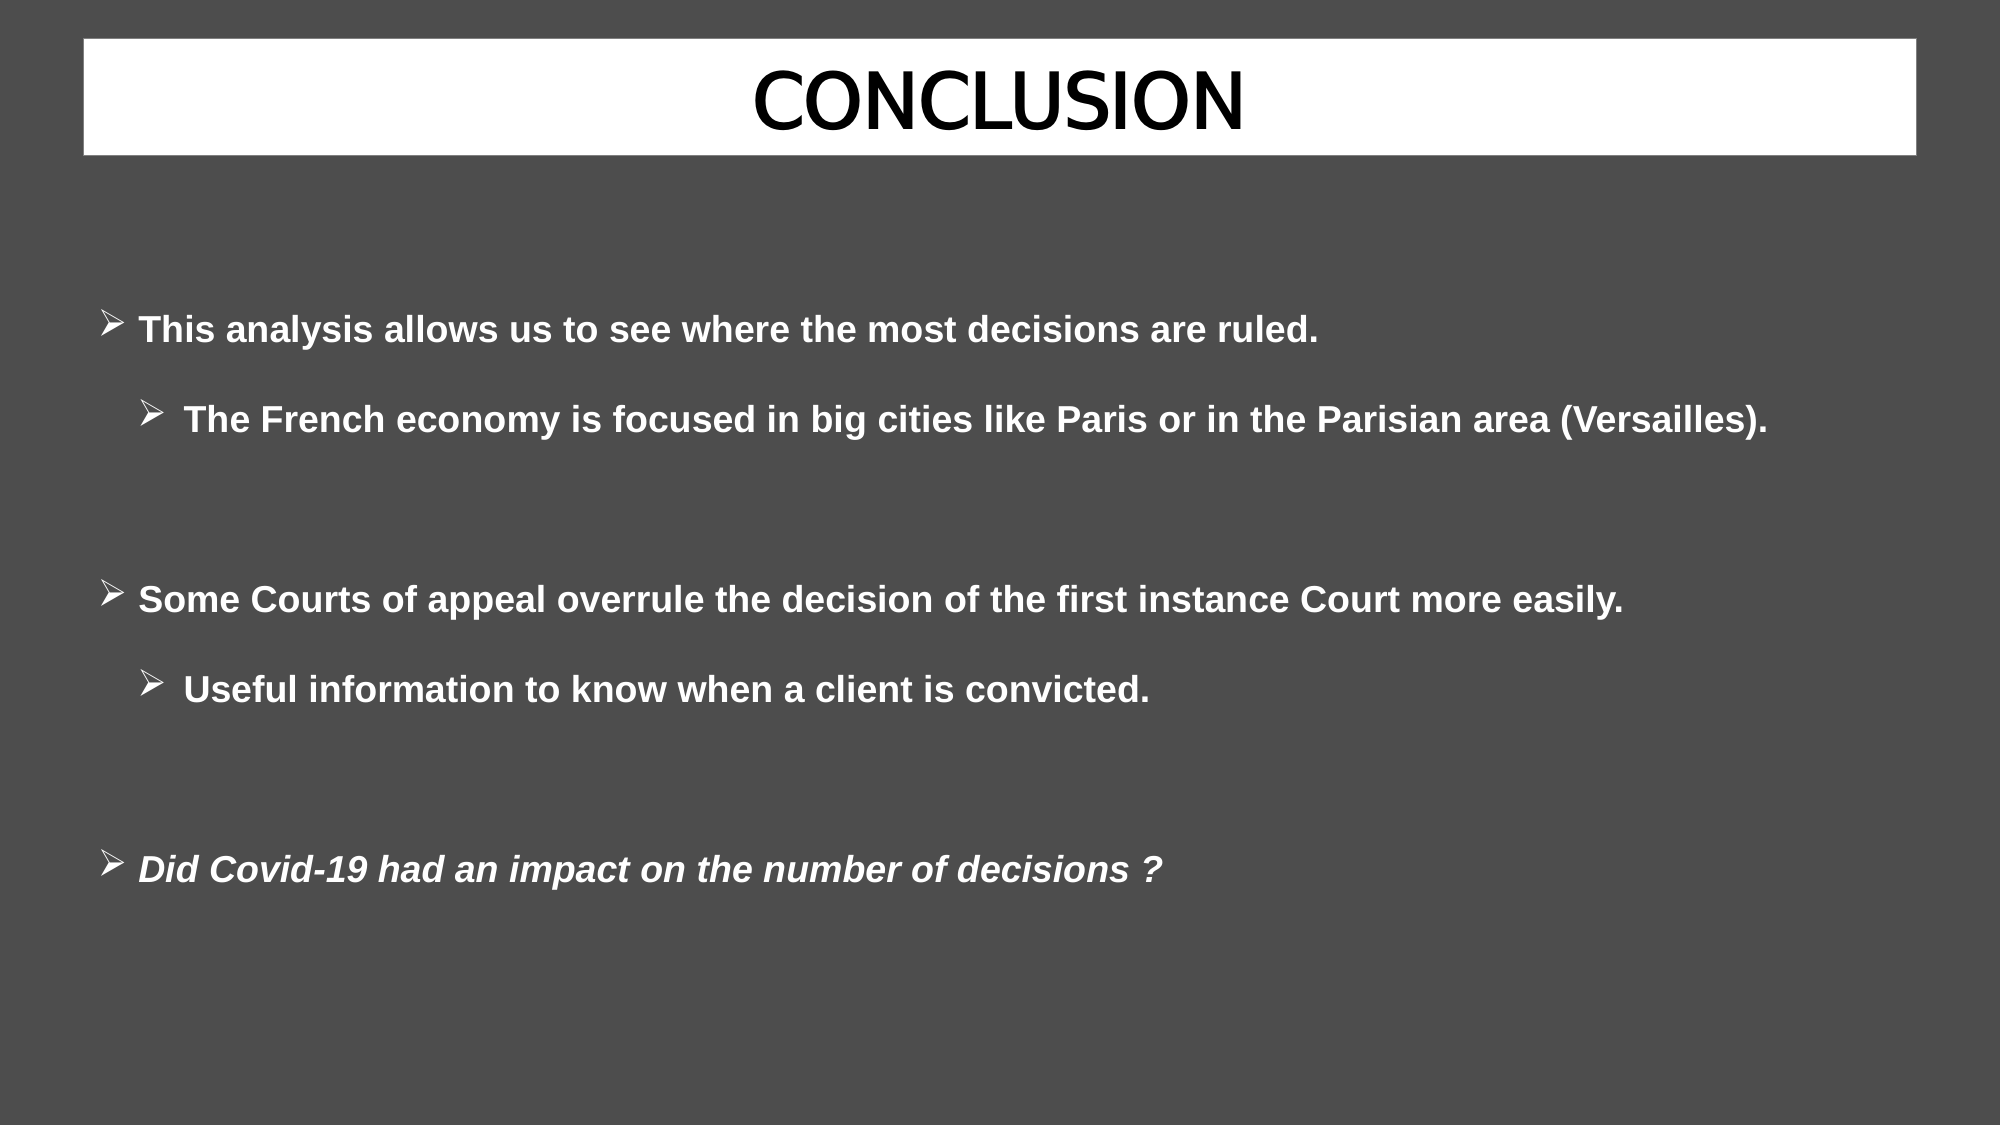

CONCLUSION

 This analysis allows us to see where the most decisions are ruled.
 The French economy is focused in big cities like Paris or in the Parisian area (Versailles).

 Some Courts of appeal overrule the decision of the first instance Court more easily.
 Useful information to know when a client is convicted.

 Did Covid-19 had an impact on the number of decisions ?